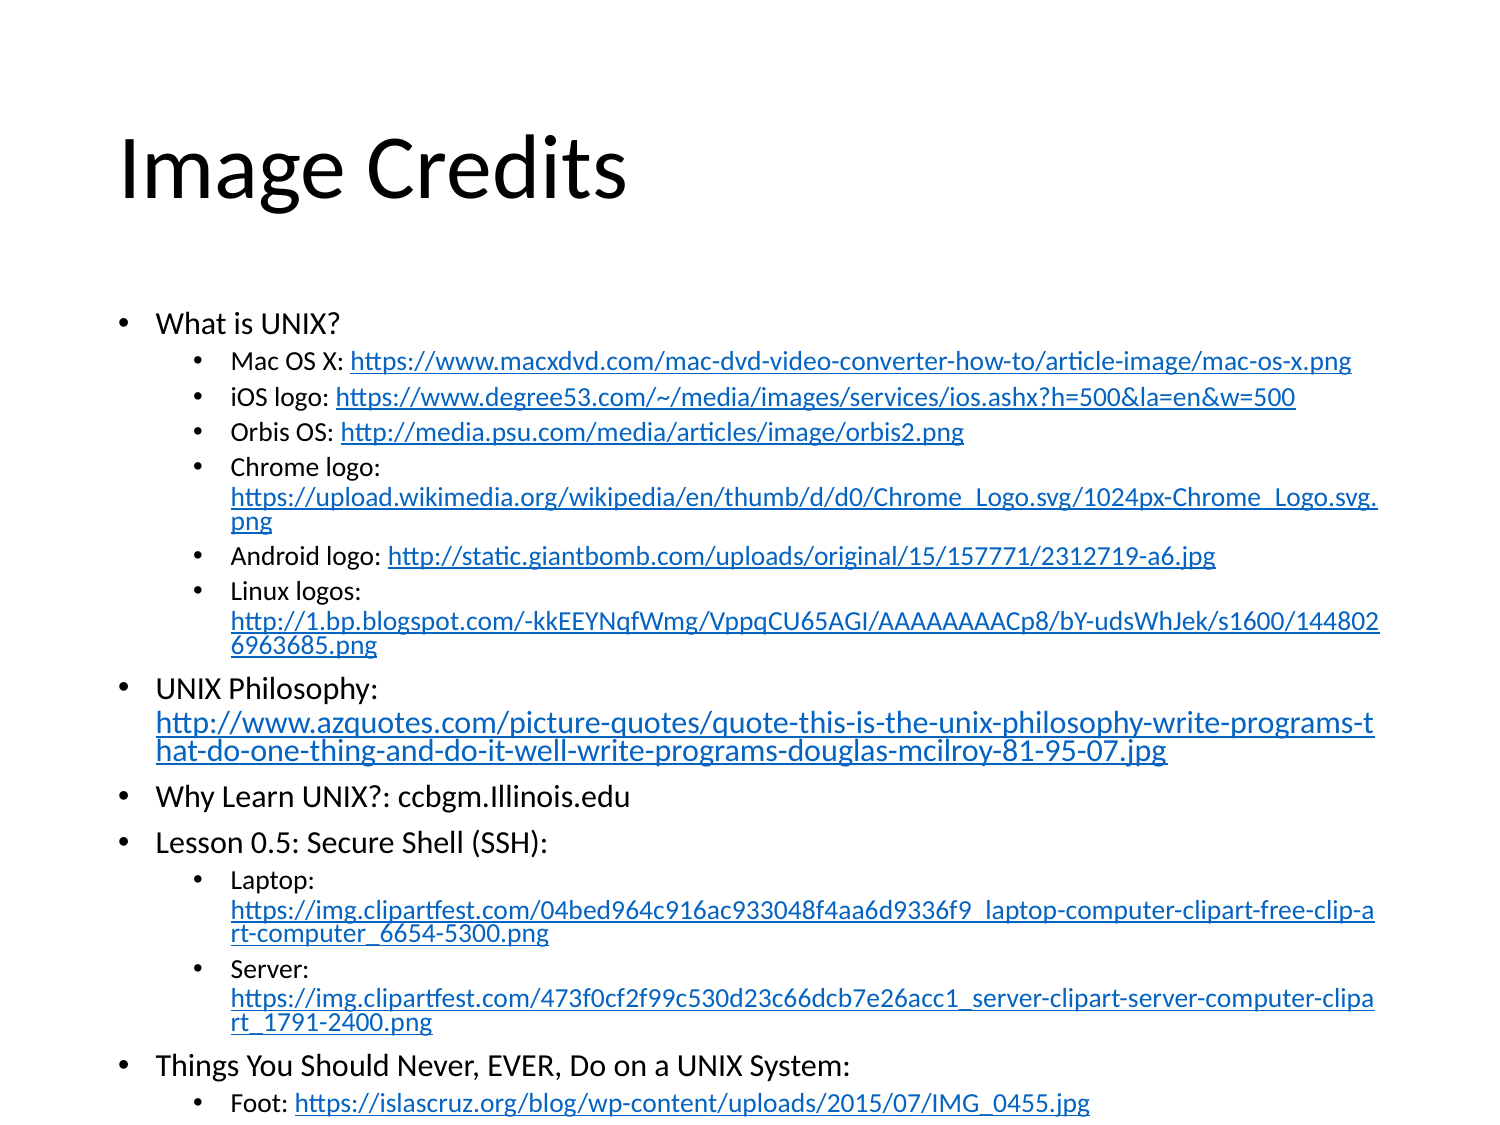

# Image Credits
What is UNIX?
Mac OS X: https://www.macxdvd.com/mac-dvd-video-converter-how-to/article-image/mac-os-x.png
iOS logo: https://www.degree53.com/~/media/images/services/ios.ashx?h=500&la=en&w=500
Orbis OS: http://media.psu.com/media/articles/image/orbis2.png
Chrome logo: https://upload.wikimedia.org/wikipedia/en/thumb/d/d0/Chrome_Logo.svg/1024px-Chrome_Logo.svg.png
Android logo: http://static.giantbomb.com/uploads/original/15/157771/2312719-a6.jpg
Linux logos: http://1.bp.blogspot.com/-kkEEYNqfWmg/VppqCU65AGI/AAAAAAAACp8/bY-udsWhJek/s1600/1448026963685.png
UNIX Philosophy: http://www.azquotes.com/picture-quotes/quote-this-is-the-unix-philosophy-write-programs-that-do-one-thing-and-do-it-well-write-programs-douglas-mcilroy-81-95-07.jpg
Why Learn UNIX?: ccbgm.Illinois.edu
Lesson 0.5: Secure Shell (SSH):
Laptop: https://img.clipartfest.com/04bed964c916ac933048f4aa6d9336f9_laptop-computer-clipart-free-clip-art-computer_6654-5300.png
Server: https://img.clipartfest.com/473f0cf2f99c530d23c66dcb7e26acc1_server-clipart-server-computer-clipart_1791-2400.png
Things You Should Never, EVER, Do on a UNIX System:
Foot: https://islascruz.org/blog/wp-content/uploads/2015/07/IMG_0455.jpg